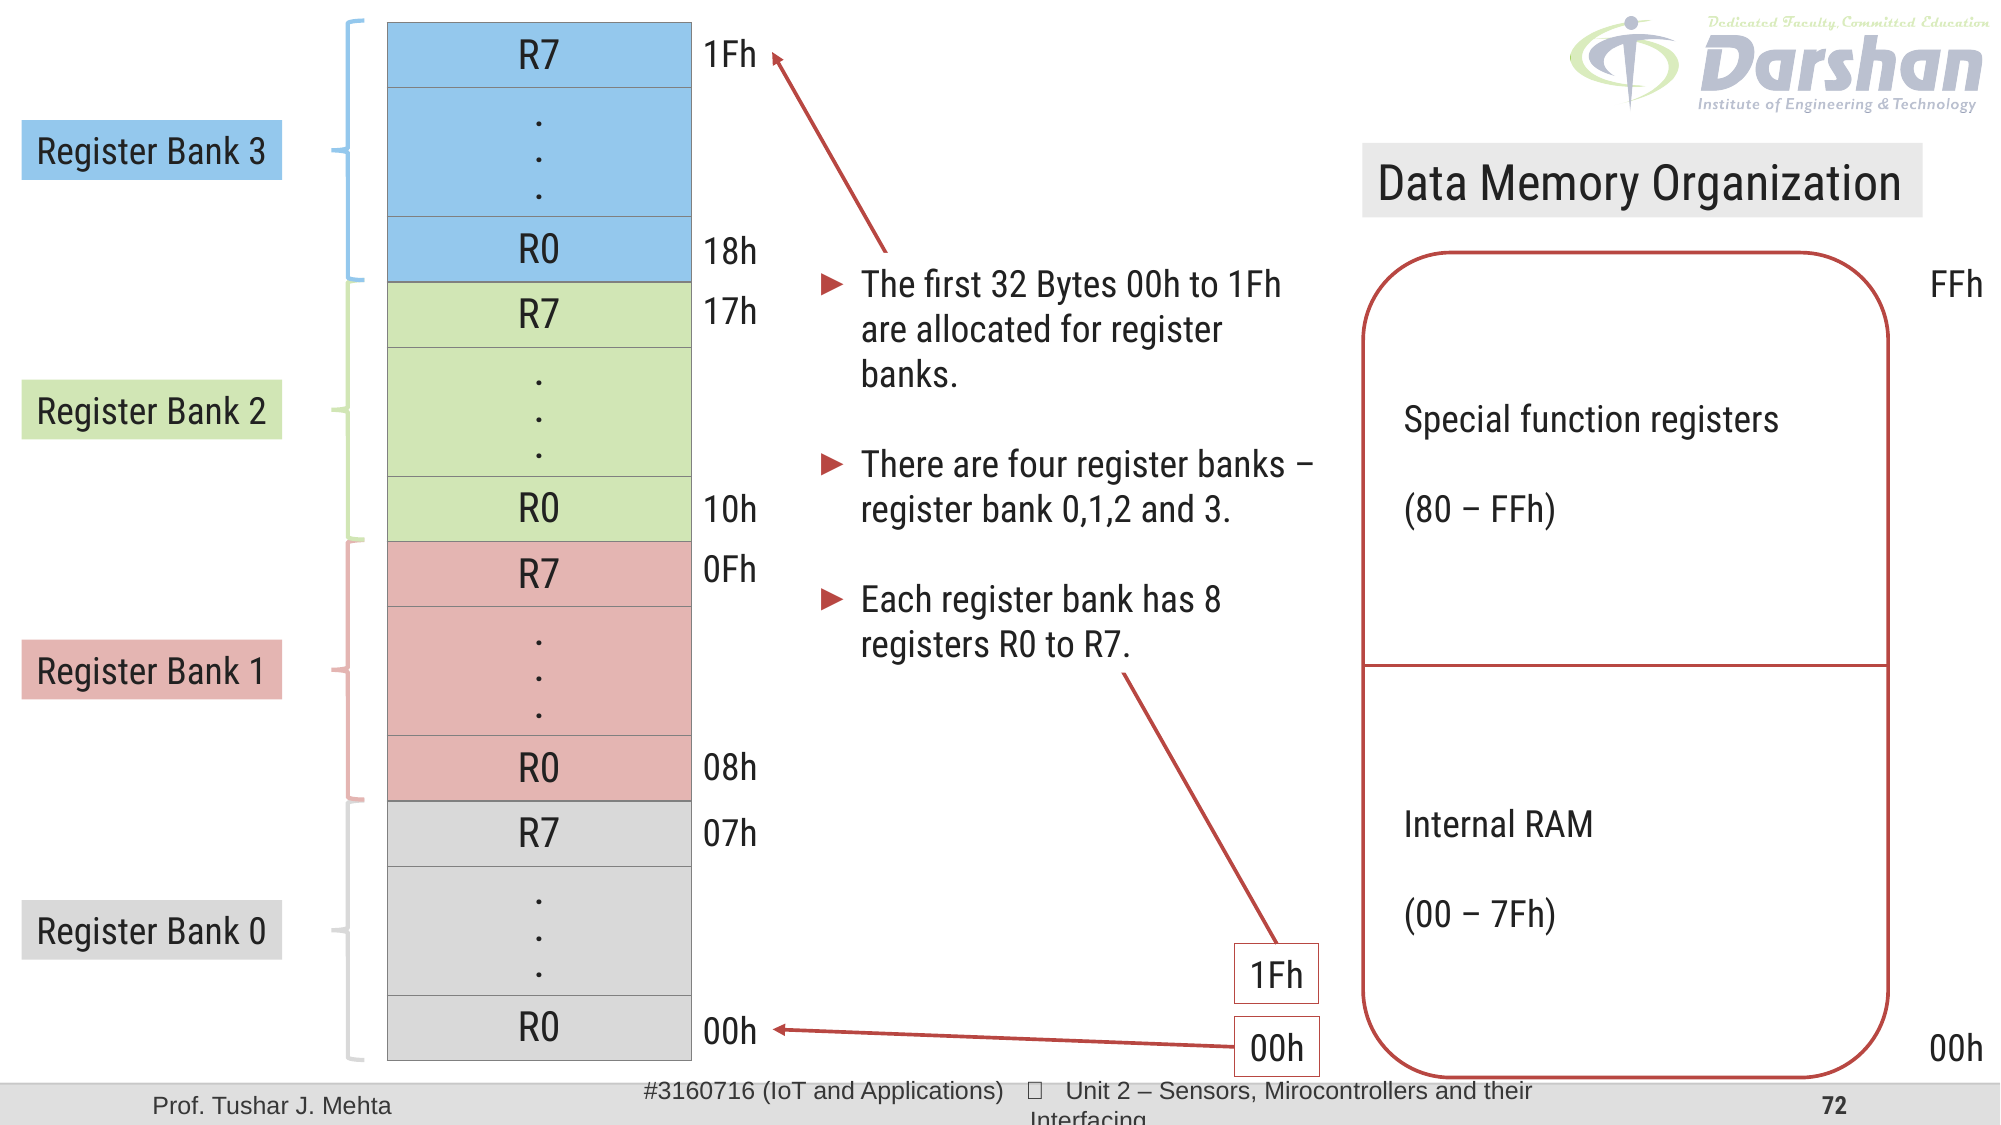

1Fh
| R7 |
| --- |
| . . . |
| R0 |
Register Bank 3
18h
Data Memory Organization
Special function registers

(80 – FFh)

Internal RAM

(00 – 7Fh)
FFh
The first 32 Bytes 00h to 1Fh are allocated for register banks.

There are four register banks – register bank 0,1,2 and 3.

Each register bank has 8 registers R0 to R7.

17h
| R7 |
| --- |
| . . . |
| R0 |
Register Bank 2
10h
0Fh

| R7 |
| --- |
| . . . |
| R0 |
Register Bank 1
08h

| R7 |
| --- |
| . . . |
| R0 |
07h
Register Bank 0
00h
1Fh
00h
00h